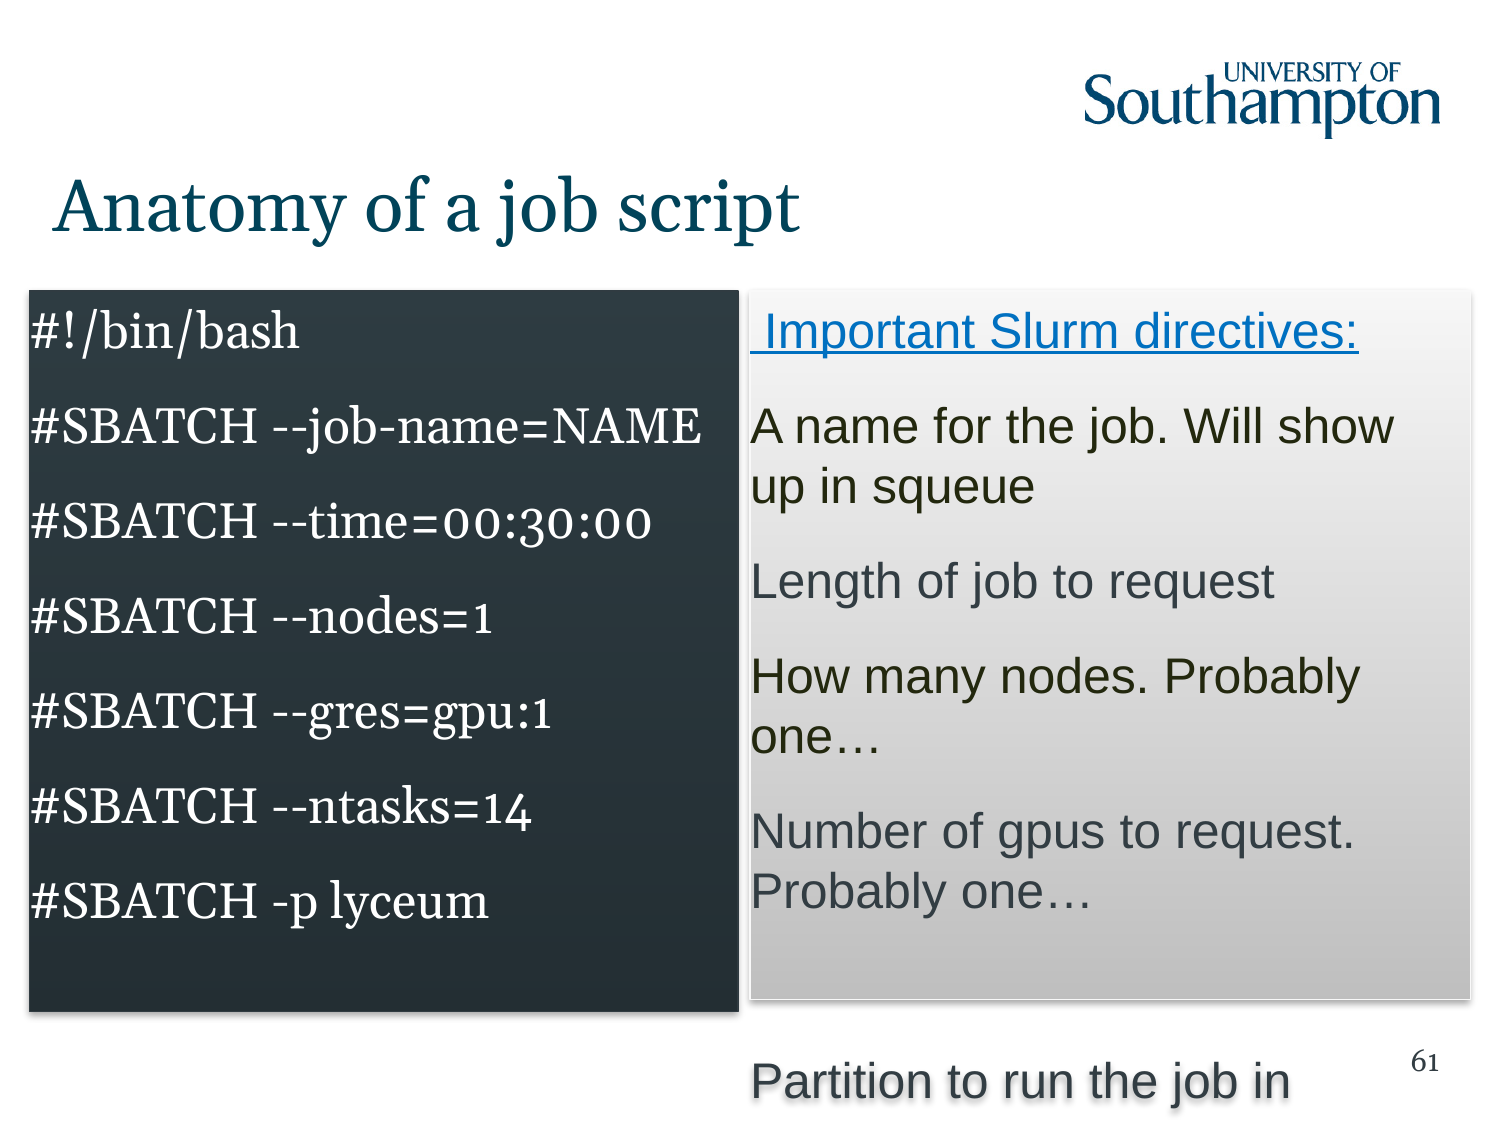

# Anatomy of a job script
 Important Slurm directives:
A name for the job. Will show up in squeue
Length of job to request
How many nodes. Probably one…
Number of gpus to request. Probably one…

Partition to run the job in
#!/bin/bash
#SBATCH --job-name=NAME
#SBATCH --time=00:30:00
#SBATCH --nodes=1
#SBATCH --gres=gpu:1
#SBATCH --ntasks=14
#SBATCH -p lyceum

61